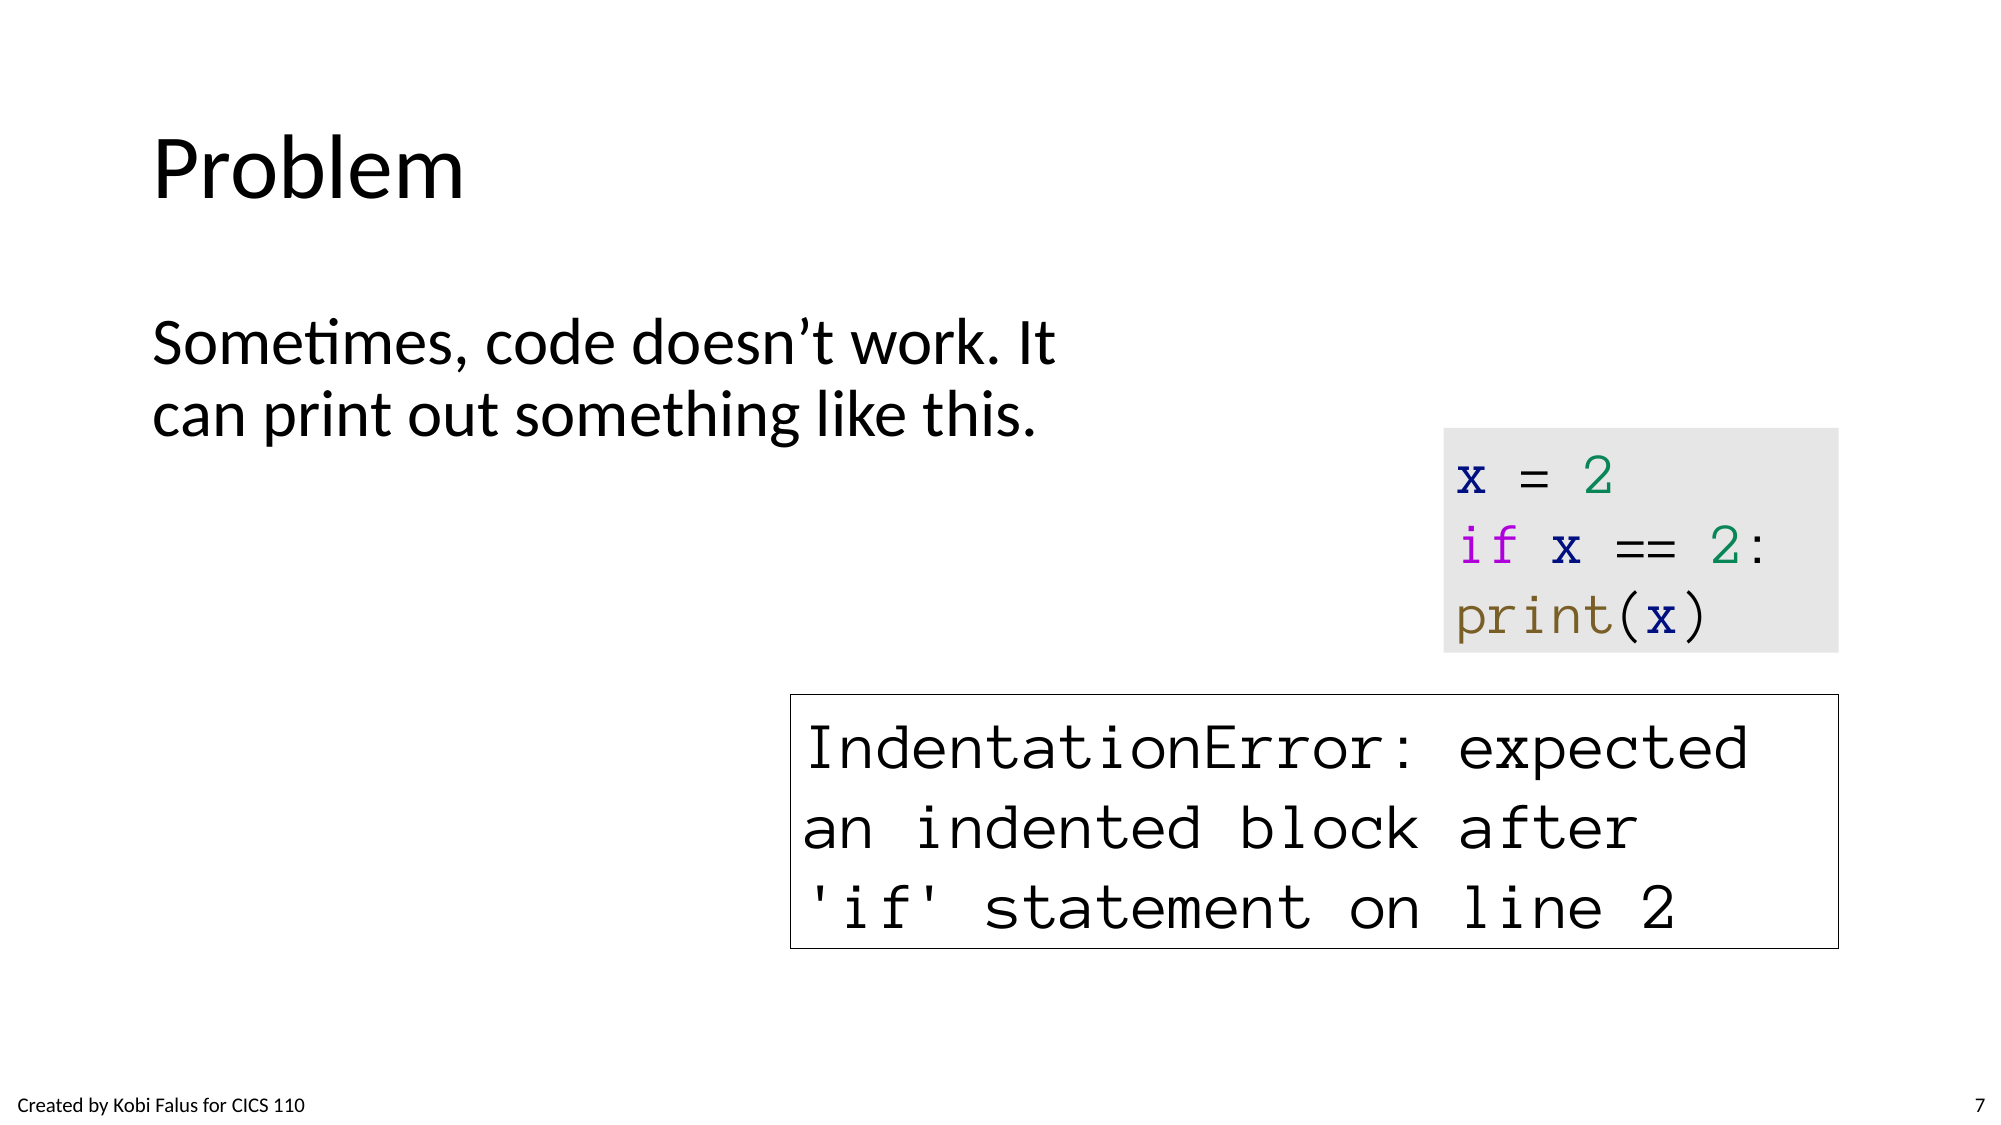

# Problem
Sometimes, code doesn’t work. It can print out something like this.
x = 2
if x == 2:
print(x)
IndentationError: expected an indented block after 'if' statement on line 2